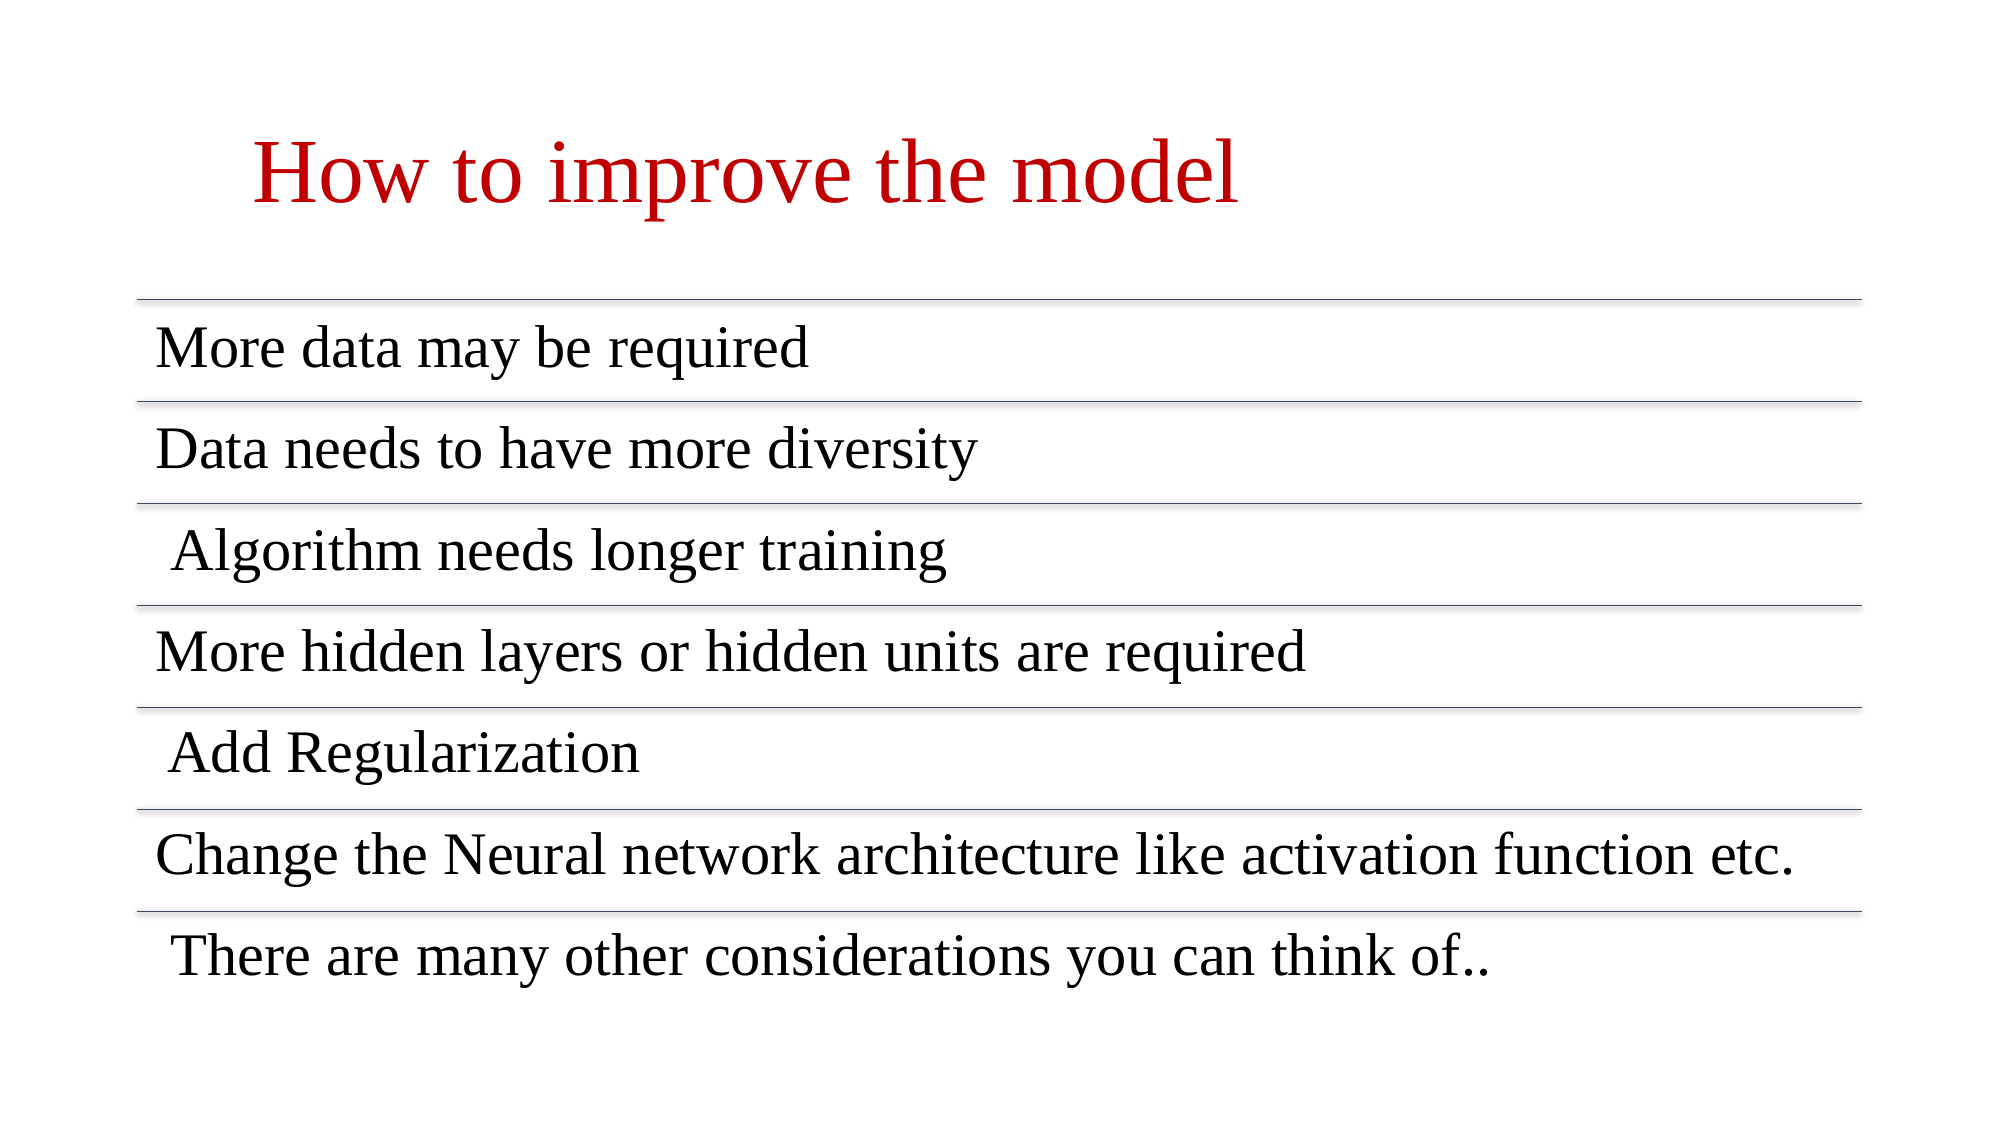

# How to improve the model
More data may be required
Data needs to have more diversity  Algorithm needs longer training
More hidden layers or hidden units are required  Add Regularization
Change the Neural network architecture like activation function etc.  There are many other considerations you can think of..